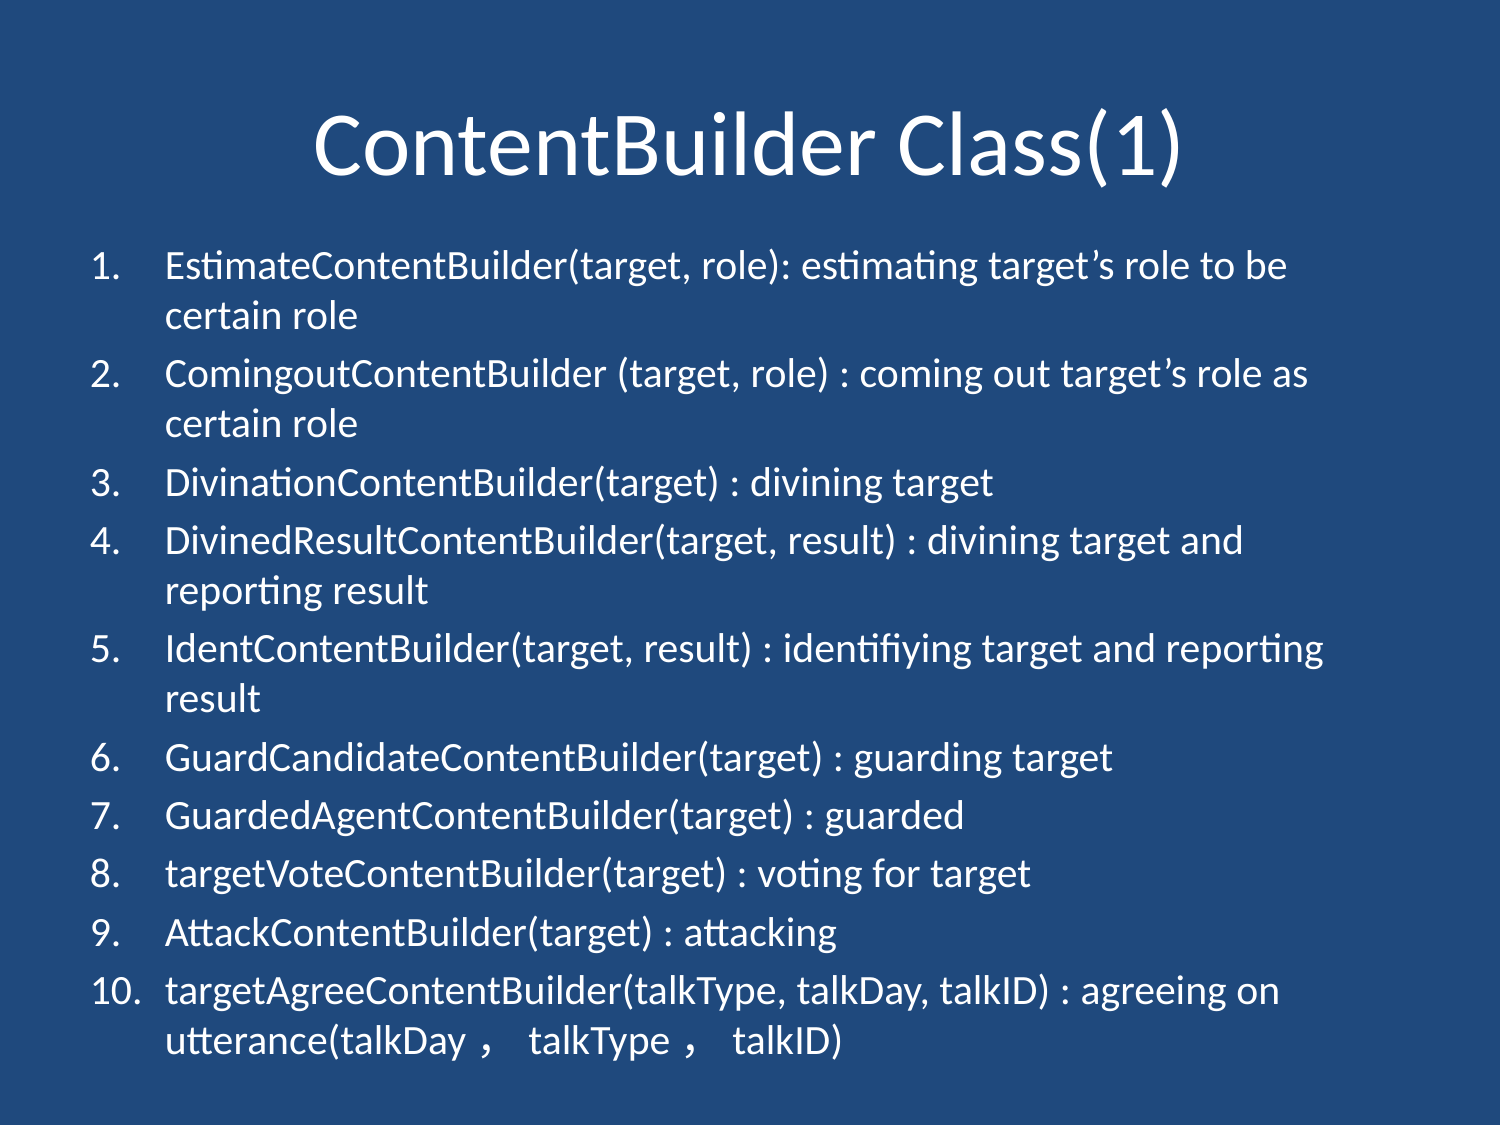

# ContentBuilder Class(1)
EstimateContentBuilder(target, role): estimating target’s role to be certain role
ComingoutContentBuilder (target, role) : coming out target’s role as certain role
DivinationContentBuilder(target) : divining target
DivinedResultContentBuilder(target, result) : divining target and reporting result
IdentContentBuilder(target, result) : identifiying target and reporting result
GuardCandidateContentBuilder(target) : guarding target
GuardedAgentContentBuilder(target) : guarded
targetVoteContentBuilder(target) : voting for target
AttackContentBuilder(target) : attacking
targetAgreeContentBuilder(talkType, talkDay, talkID) : agreeing on utterance(talkDay，talkType，talkID)